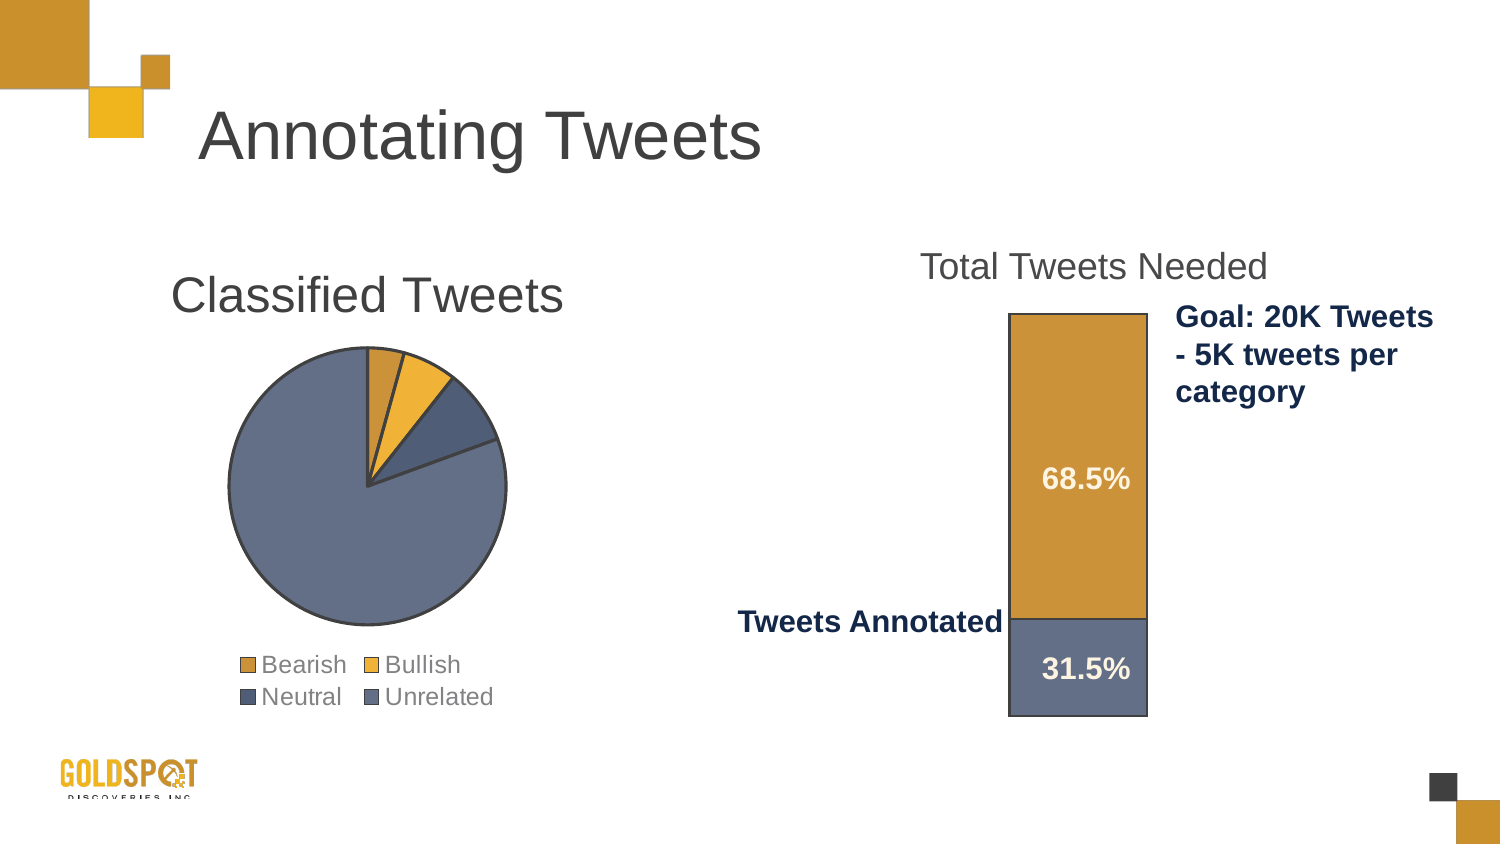

# Annotating Tweets

### Chart: Classified Tweets

| Category | Classified Tweets |
|---|---|
| Bearish | 0.0429 |
| Bullish | 0.0634 |
| Neutral | 0.088 |
| Unrelated | 0.8056 |
Total Tweets Needed
Goal: 20K Tweets
- 5K tweets per category

68.5%
Tweets Annotated

31.5%